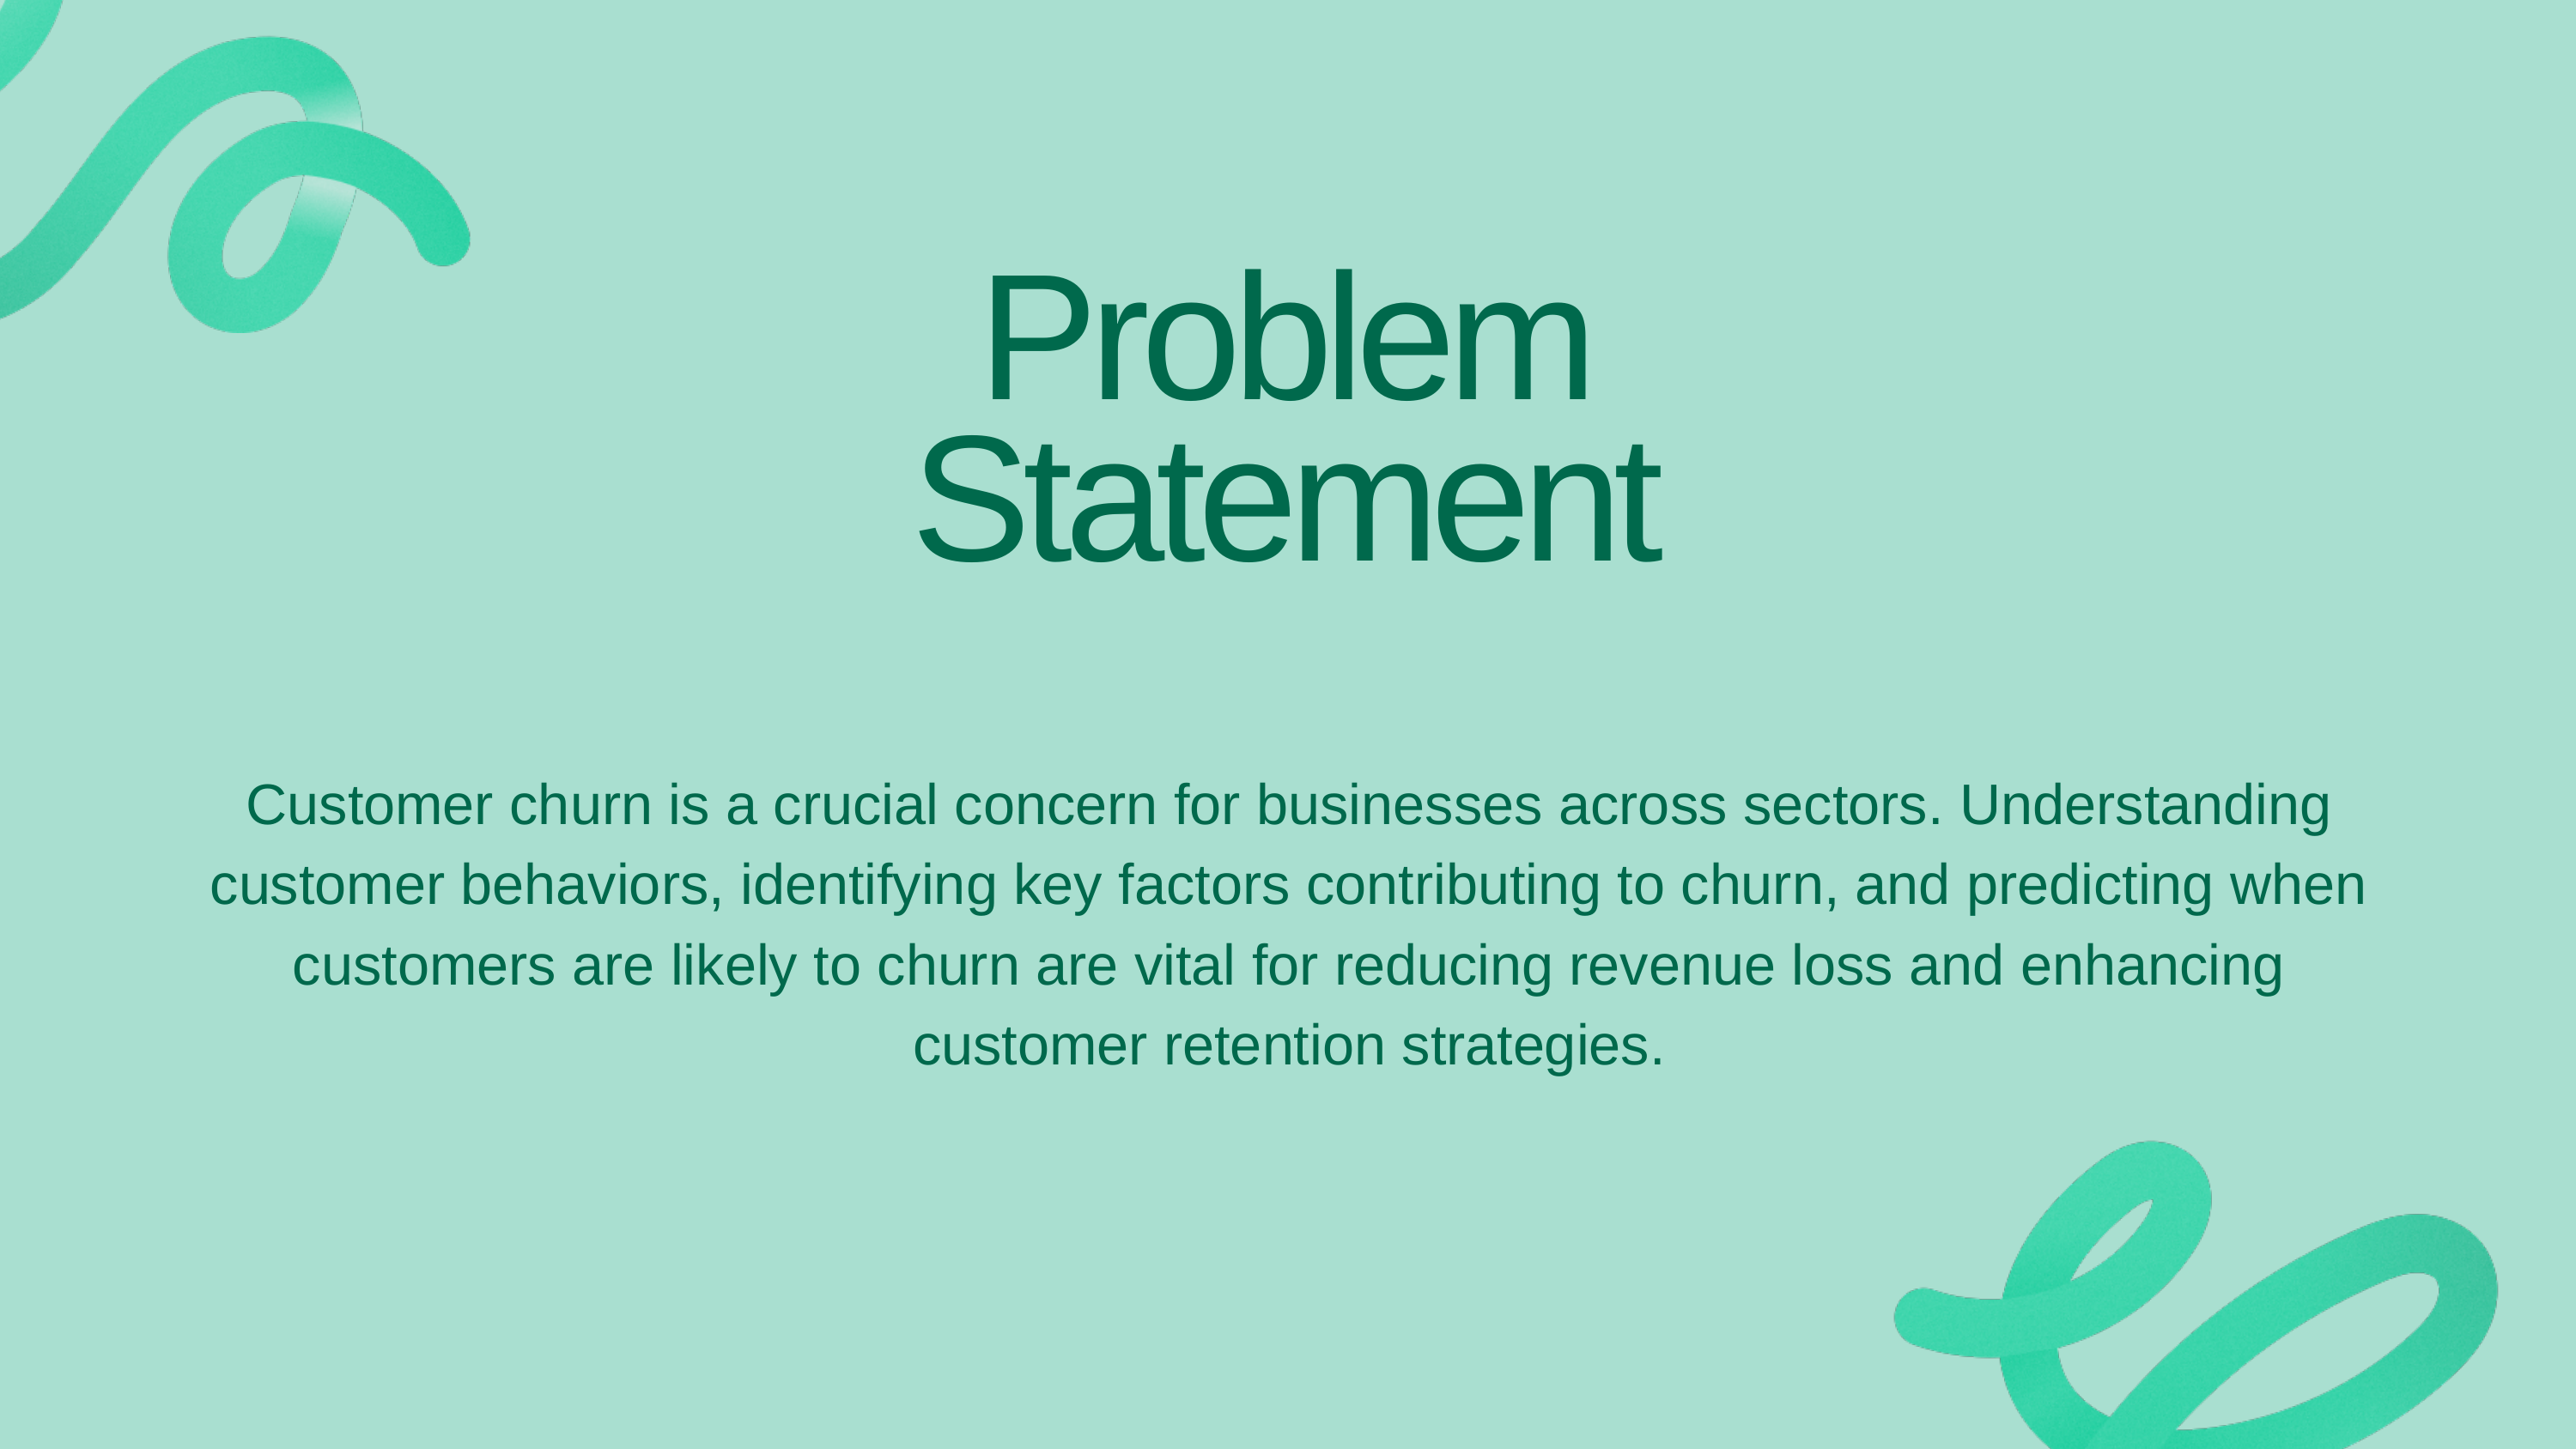

Problem
Statement
Customer churn is a crucial concern for businesses across sectors. Understanding customer behaviors, identifying key factors contributing to churn, and predicting when customers are likely to churn are vital for reducing revenue loss and enhancing customer retention strategies.